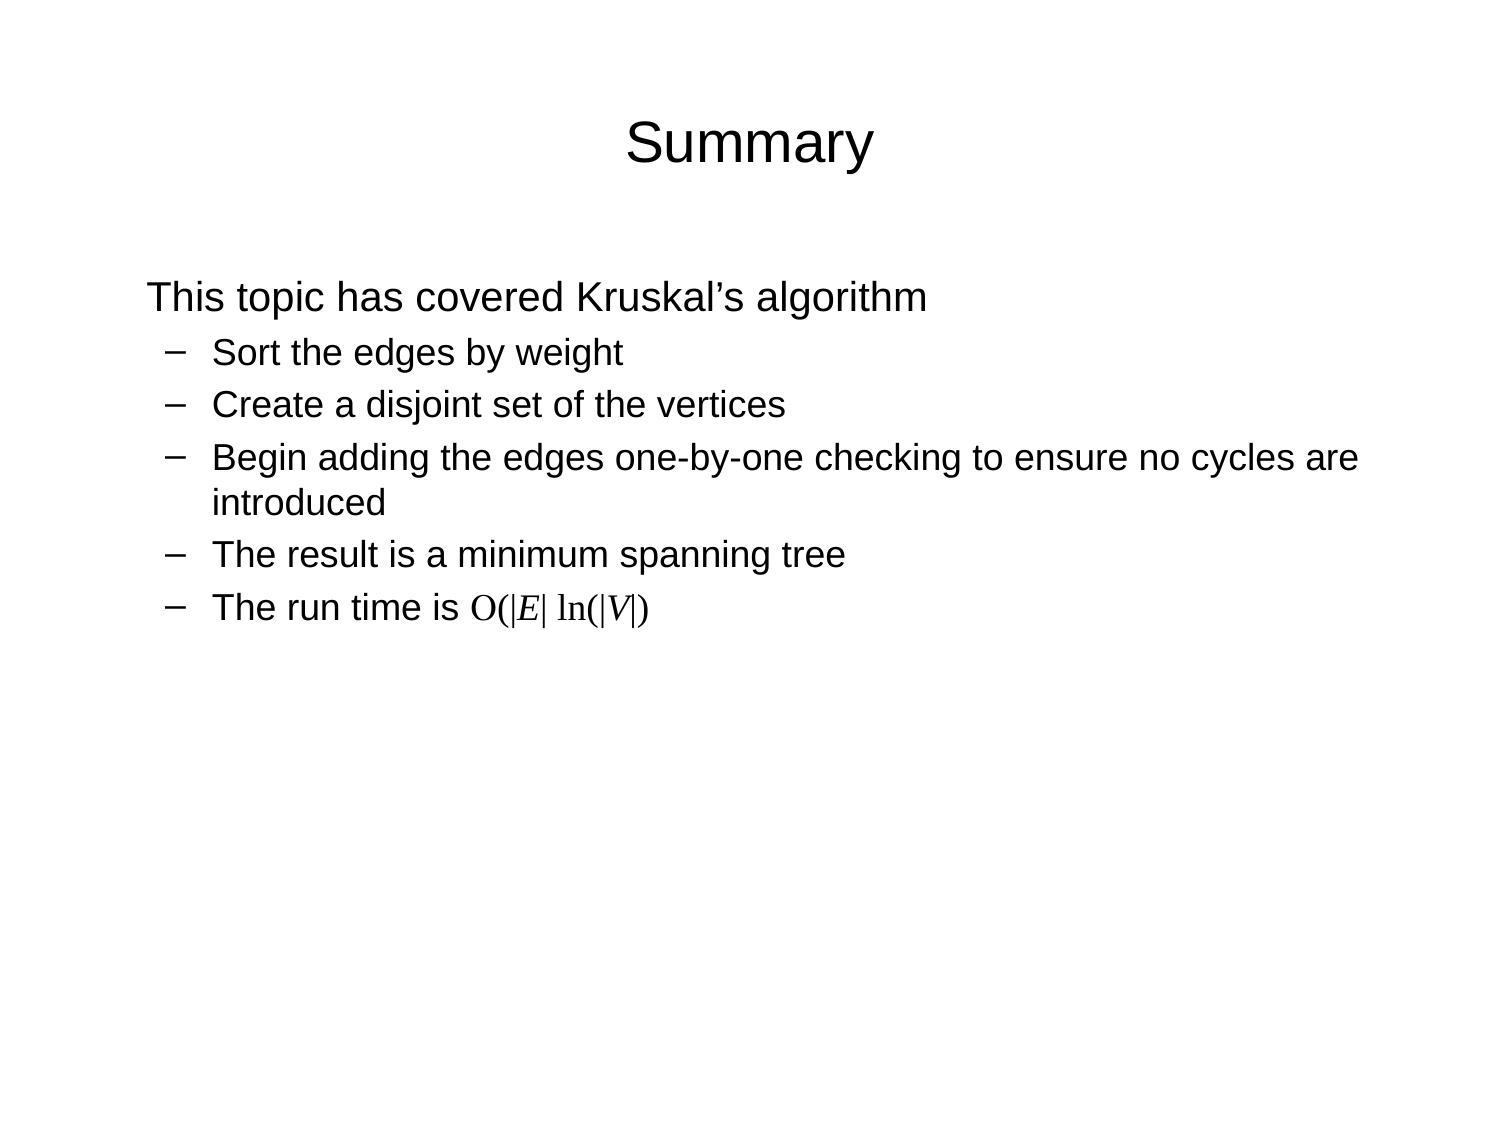

# Summary
	This topic has covered Kruskal’s algorithm
Sort the edges by weight
Create a disjoint set of the vertices
Begin adding the edges one-by-one checking to ensure no cycles are introduced
The result is a minimum spanning tree
The run time is Ο(|E| ln(|V|)